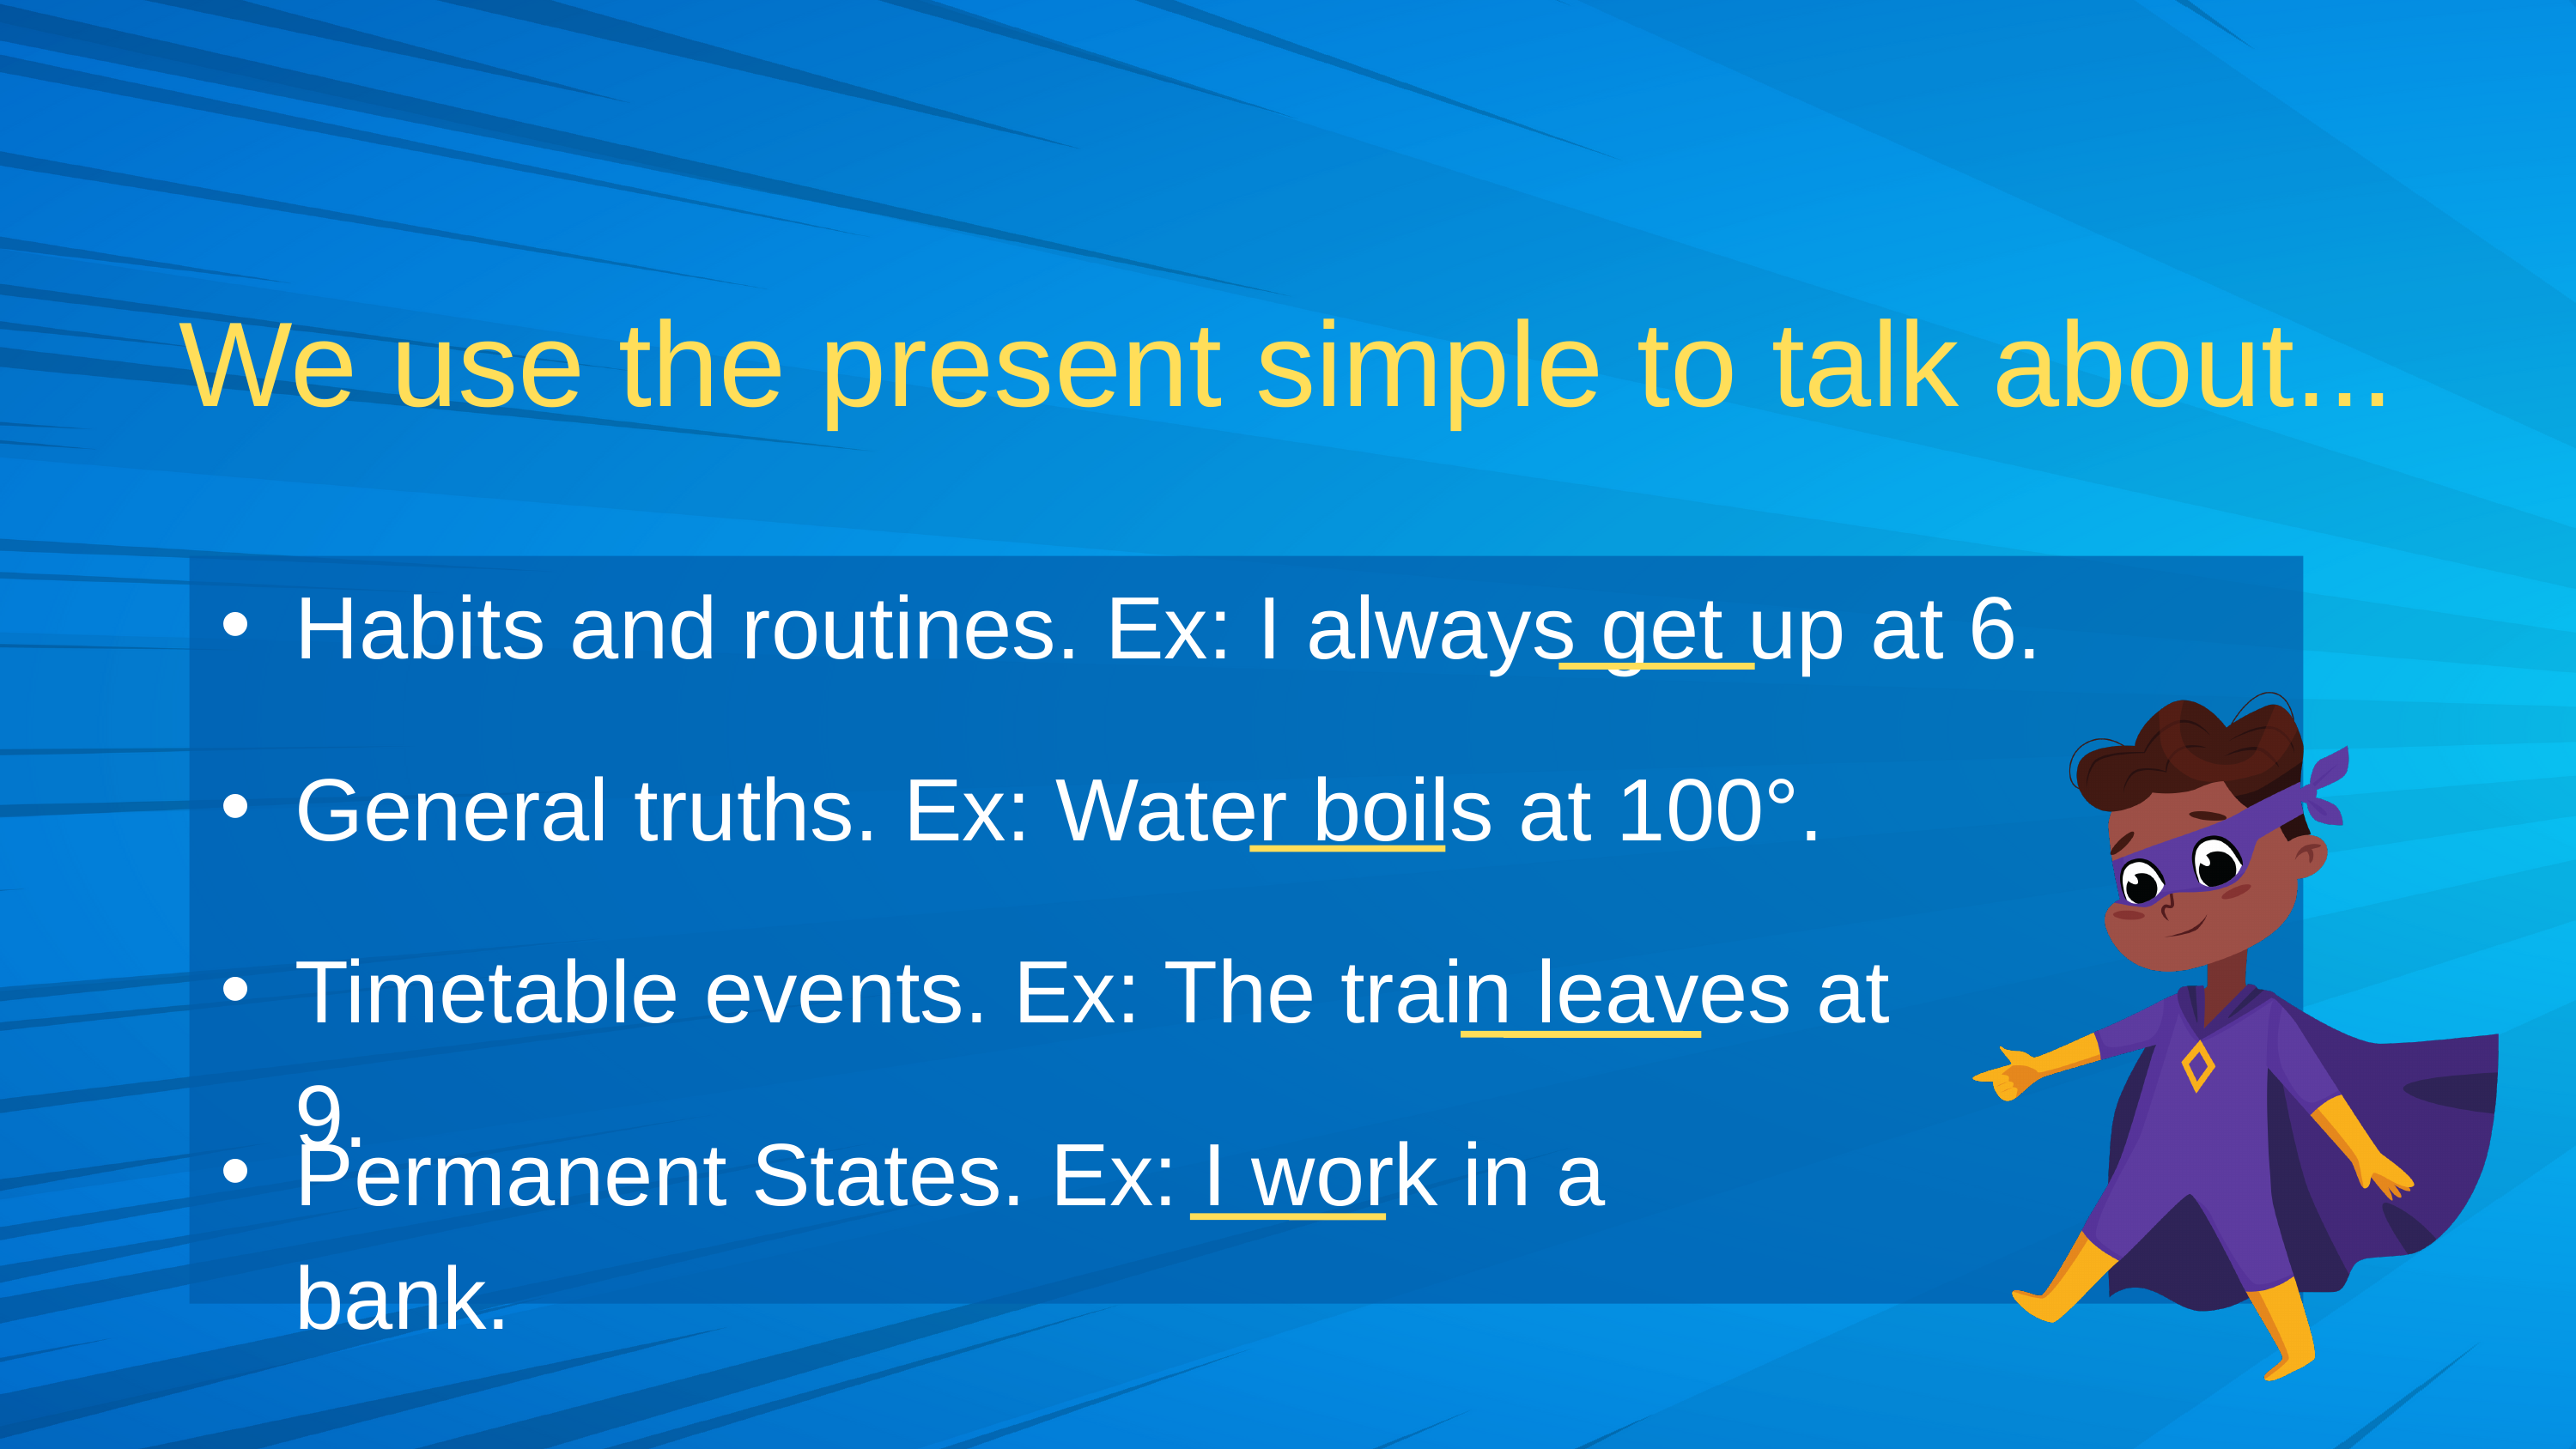

We use the present simple to talk about...
Habits and routines. Ex: I always get up at 6.

General truths. Ex: Water boils at 100°.

Timetable events. Ex: The train leaves at 9.

Permanent States. Ex: I work in a bank.